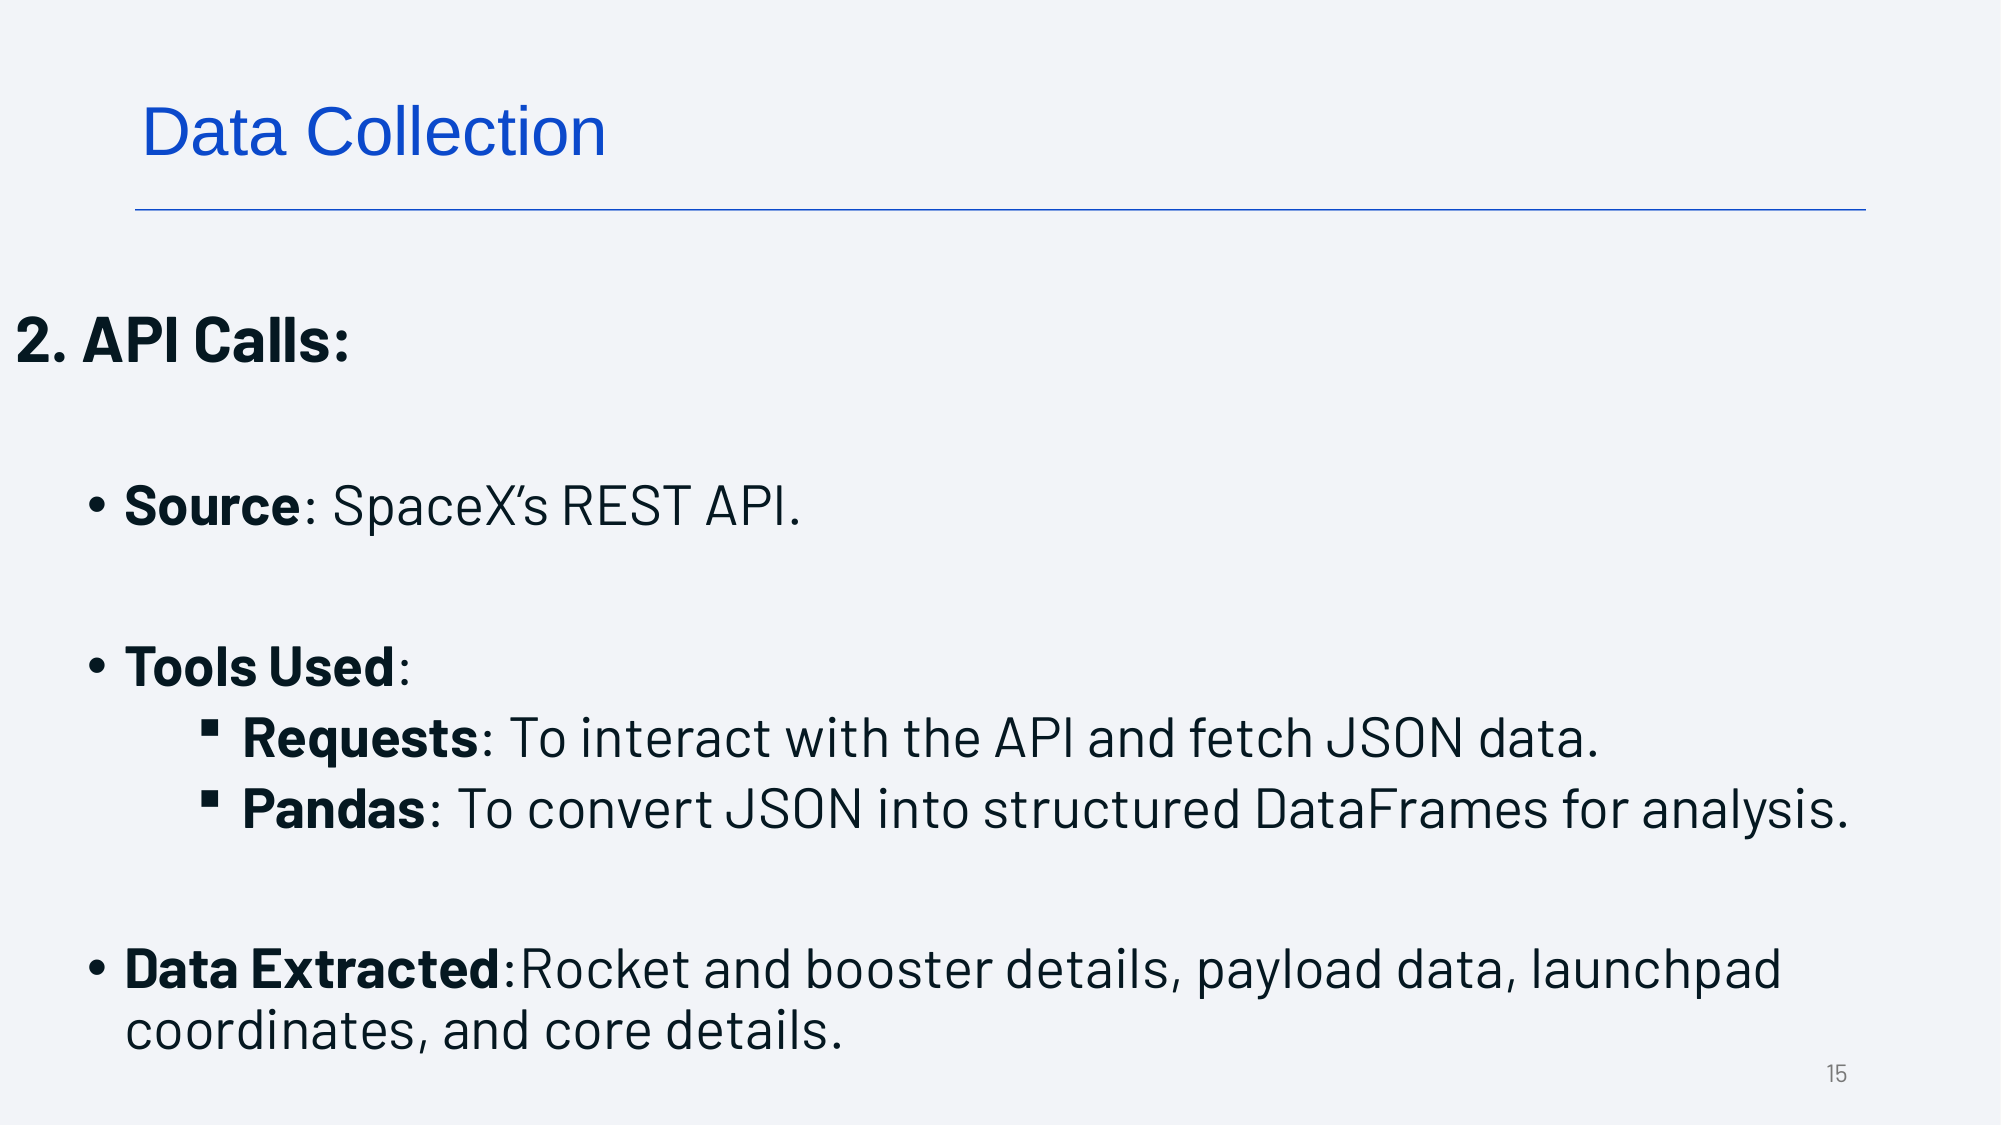

Data Collection
2. API Calls:

Source: SpaceX’s REST API.

Tools Used:
Requests: To interact with the API and fetch JSON data.
Pandas: To convert JSON into structured DataFrames for analysis.

Data Extracted:Rocket and booster details, payload data, launchpad coordinates, and core details.

15